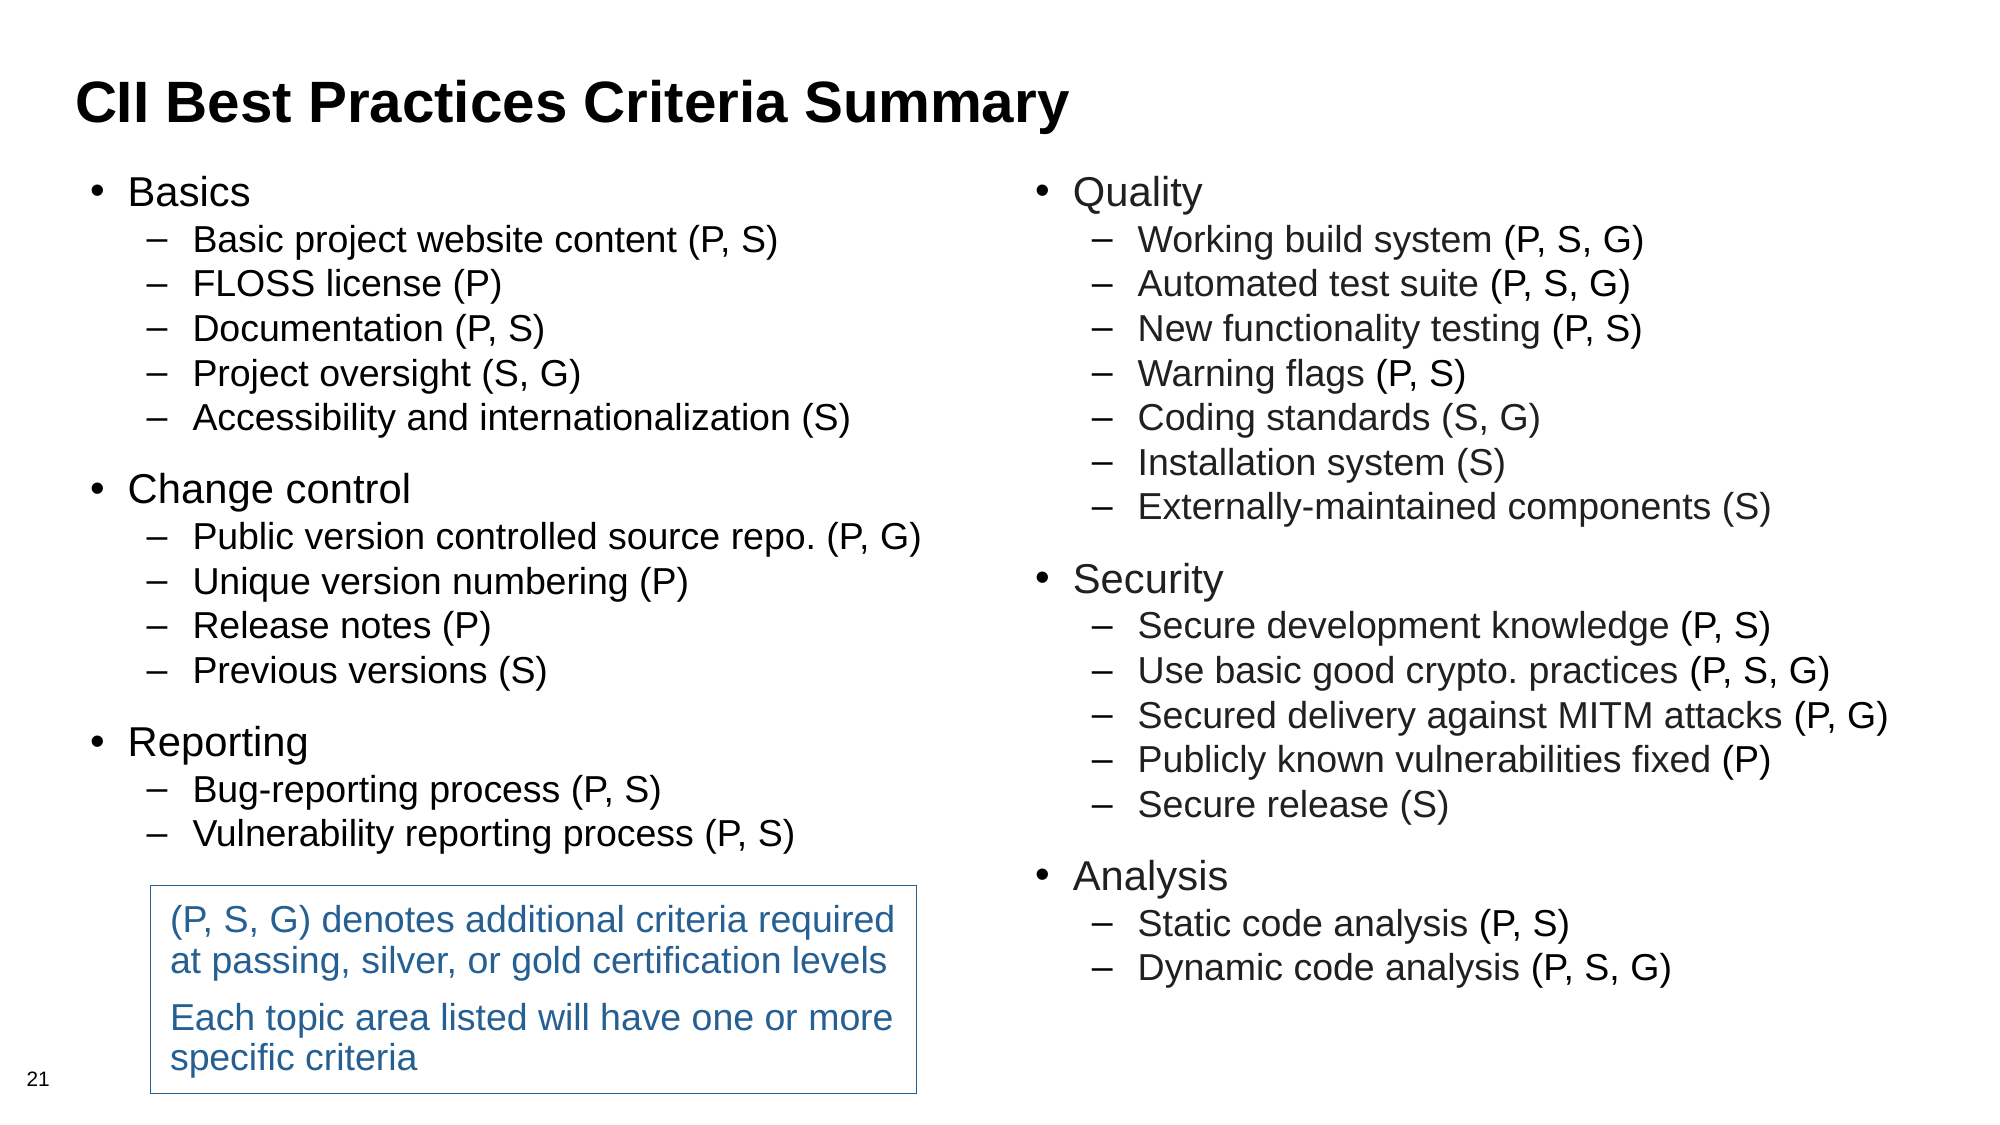

# CII Best Practices Criteria Summary
Basics
Basic project website content (P, S)
FLOSS license (P)
Documentation (P, S)
Project oversight (S, G)
Accessibility and internationalization (S)
Change control
Public version controlled source repo. (P, G)
Unique version numbering (P)
Release notes (P)
Previous versions (S)
Reporting
Bug-reporting process (P, S)
Vulnerability reporting process (P, S)
Quality
Working build system (P, S, G)
Automated test suite (P, S, G)
New functionality testing (P, S)
Warning flags (P, S)
Coding standards (S, G)
Installation system (S)
Externally-maintained components (S)
Security
Secure development knowledge (P, S)
Use basic good crypto. practices (P, S, G)
Secured delivery against MITM attacks (P, G)
Publicly known vulnerabilities fixed (P)
Secure release (S)
Analysis
Static code analysis (P, S)
Dynamic code analysis (P, S, G)
(P, S, G) denotes additional criteria required at passing, silver, or gold certification levels
Each topic area listed will have one or more specific criteria